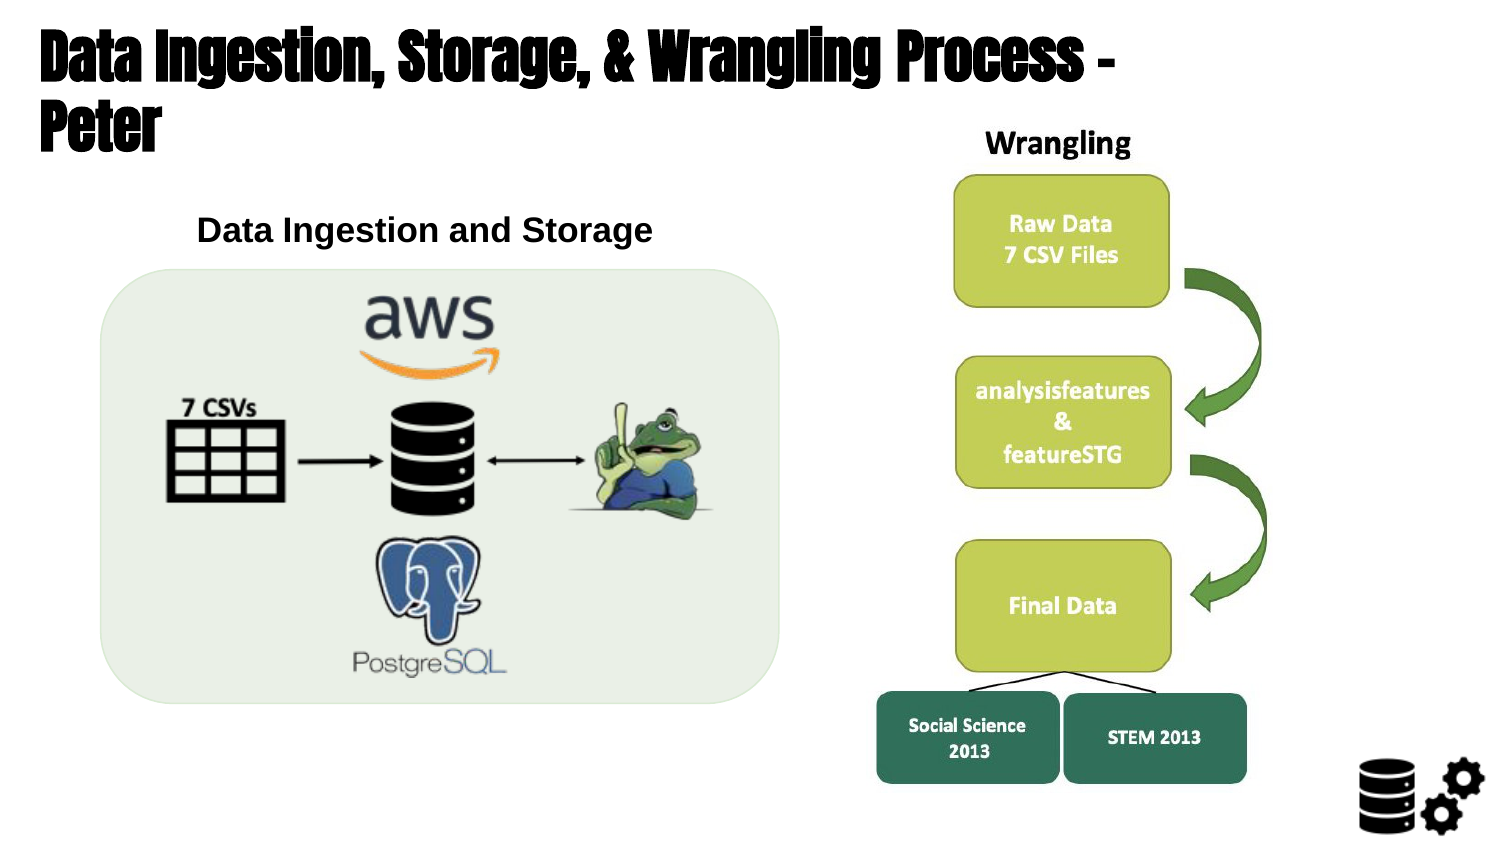

Data Ingestion, Storage, & Wrangling Process - Peter

Data Ingestion and Storage